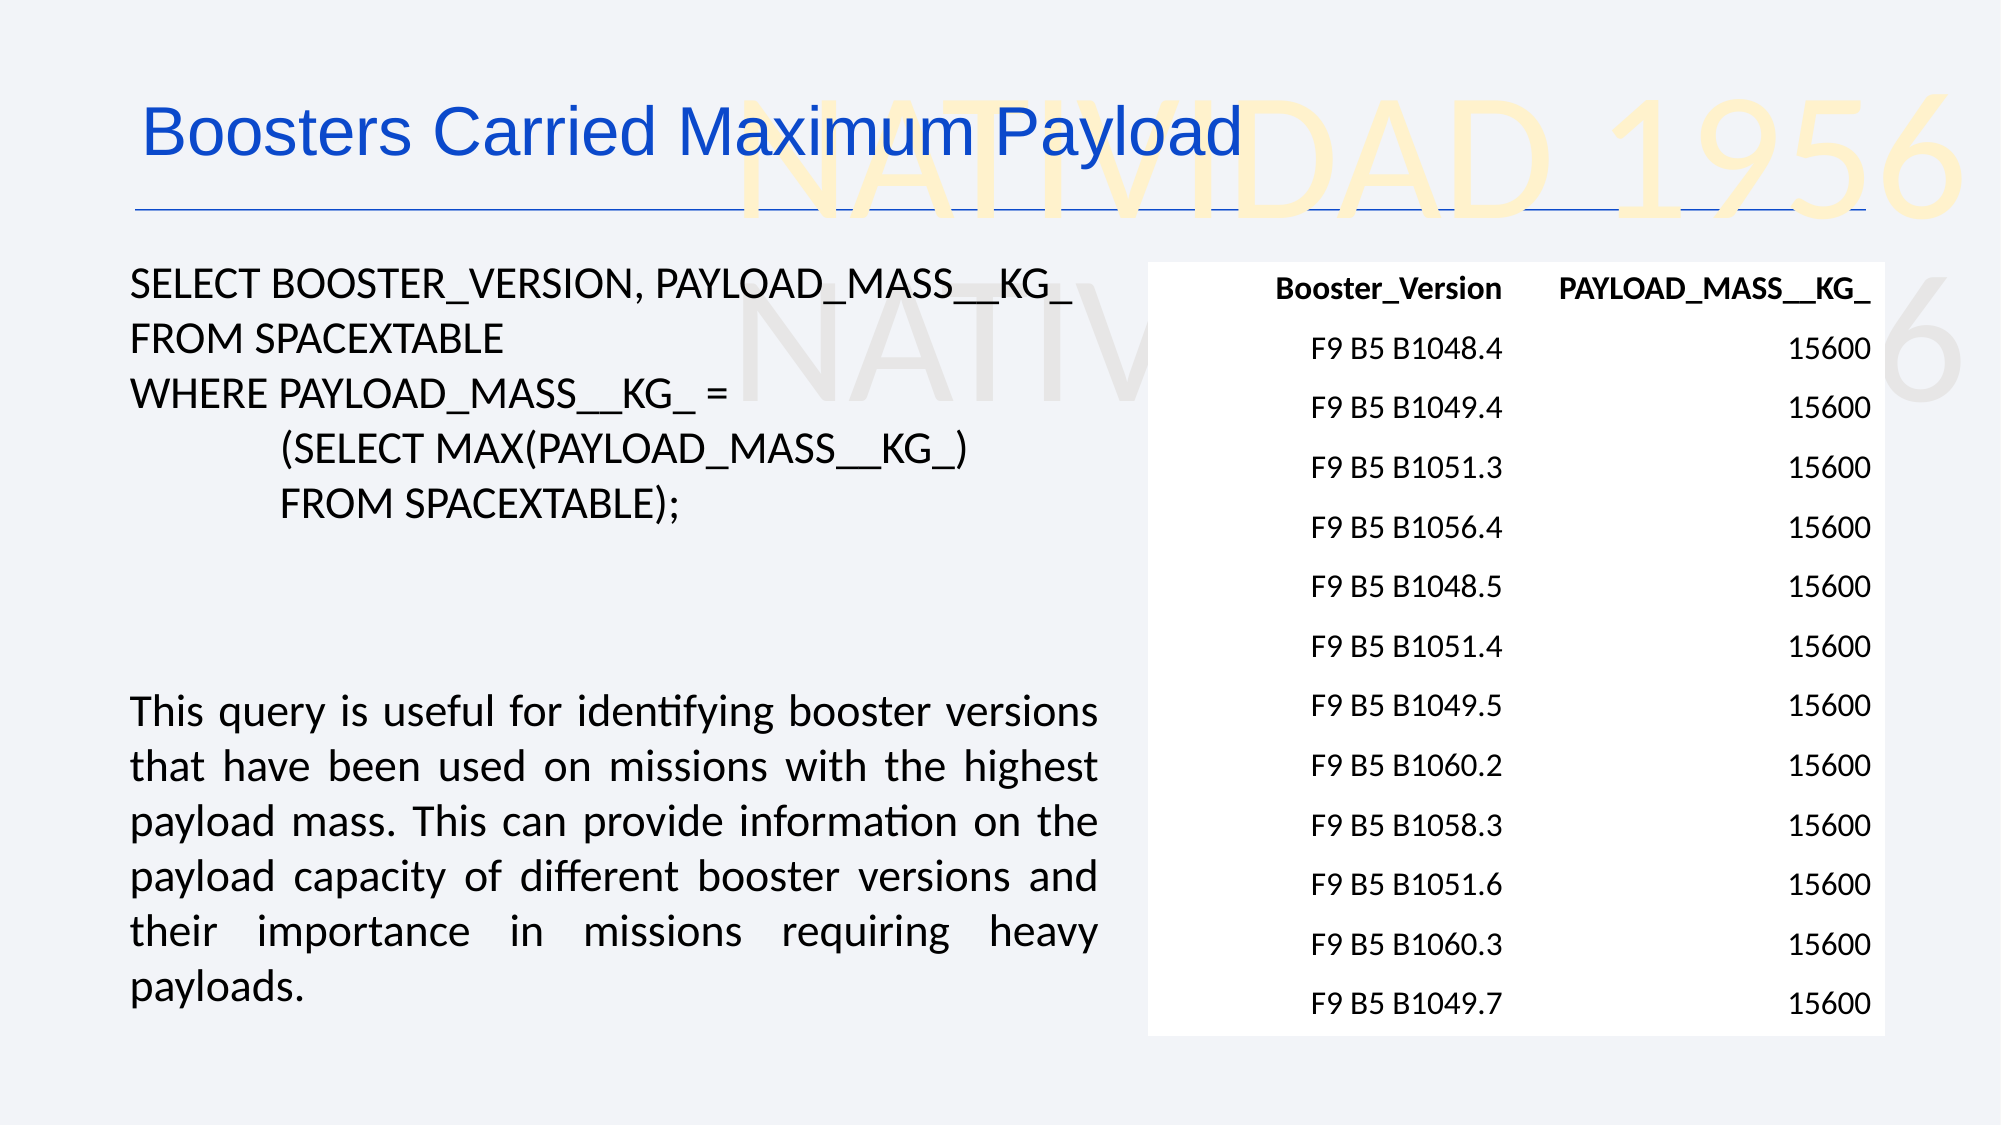

Boosters Carried Maximum Payload
SELECT BOOSTER_VERSION, PAYLOAD_MASS__KG_
FROM SPACEXTABLE
WHERE PAYLOAD_MASS__KG_ =
	(SELECT MAX(PAYLOAD_MASS__KG_)
	FROM SPACEXTABLE);
| Booster\_Version | PAYLOAD\_MASS\_\_KG\_ |
| --- | --- |
| F9 B5 B1048.4 | 15600 |
| F9 B5 B1049.4 | 15600 |
| F9 B5 B1051.3 | 15600 |
| F9 B5 B1056.4 | 15600 |
| F9 B5 B1048.5 | 15600 |
| F9 B5 B1051.4 | 15600 |
| F9 B5 B1049.5 | 15600 |
| F9 B5 B1060.2 | 15600 |
| F9 B5 B1058.3 | 15600 |
| F9 B5 B1051.6 | 15600 |
| F9 B5 B1060.3 | 15600 |
| F9 B5 B1049.7 | 15600 |
This query is useful for identifying booster versions that have been used on missions with the highest payload mass. This can provide information on the payload capacity of different booster versions and their importance in missions requiring heavy payloads.
31